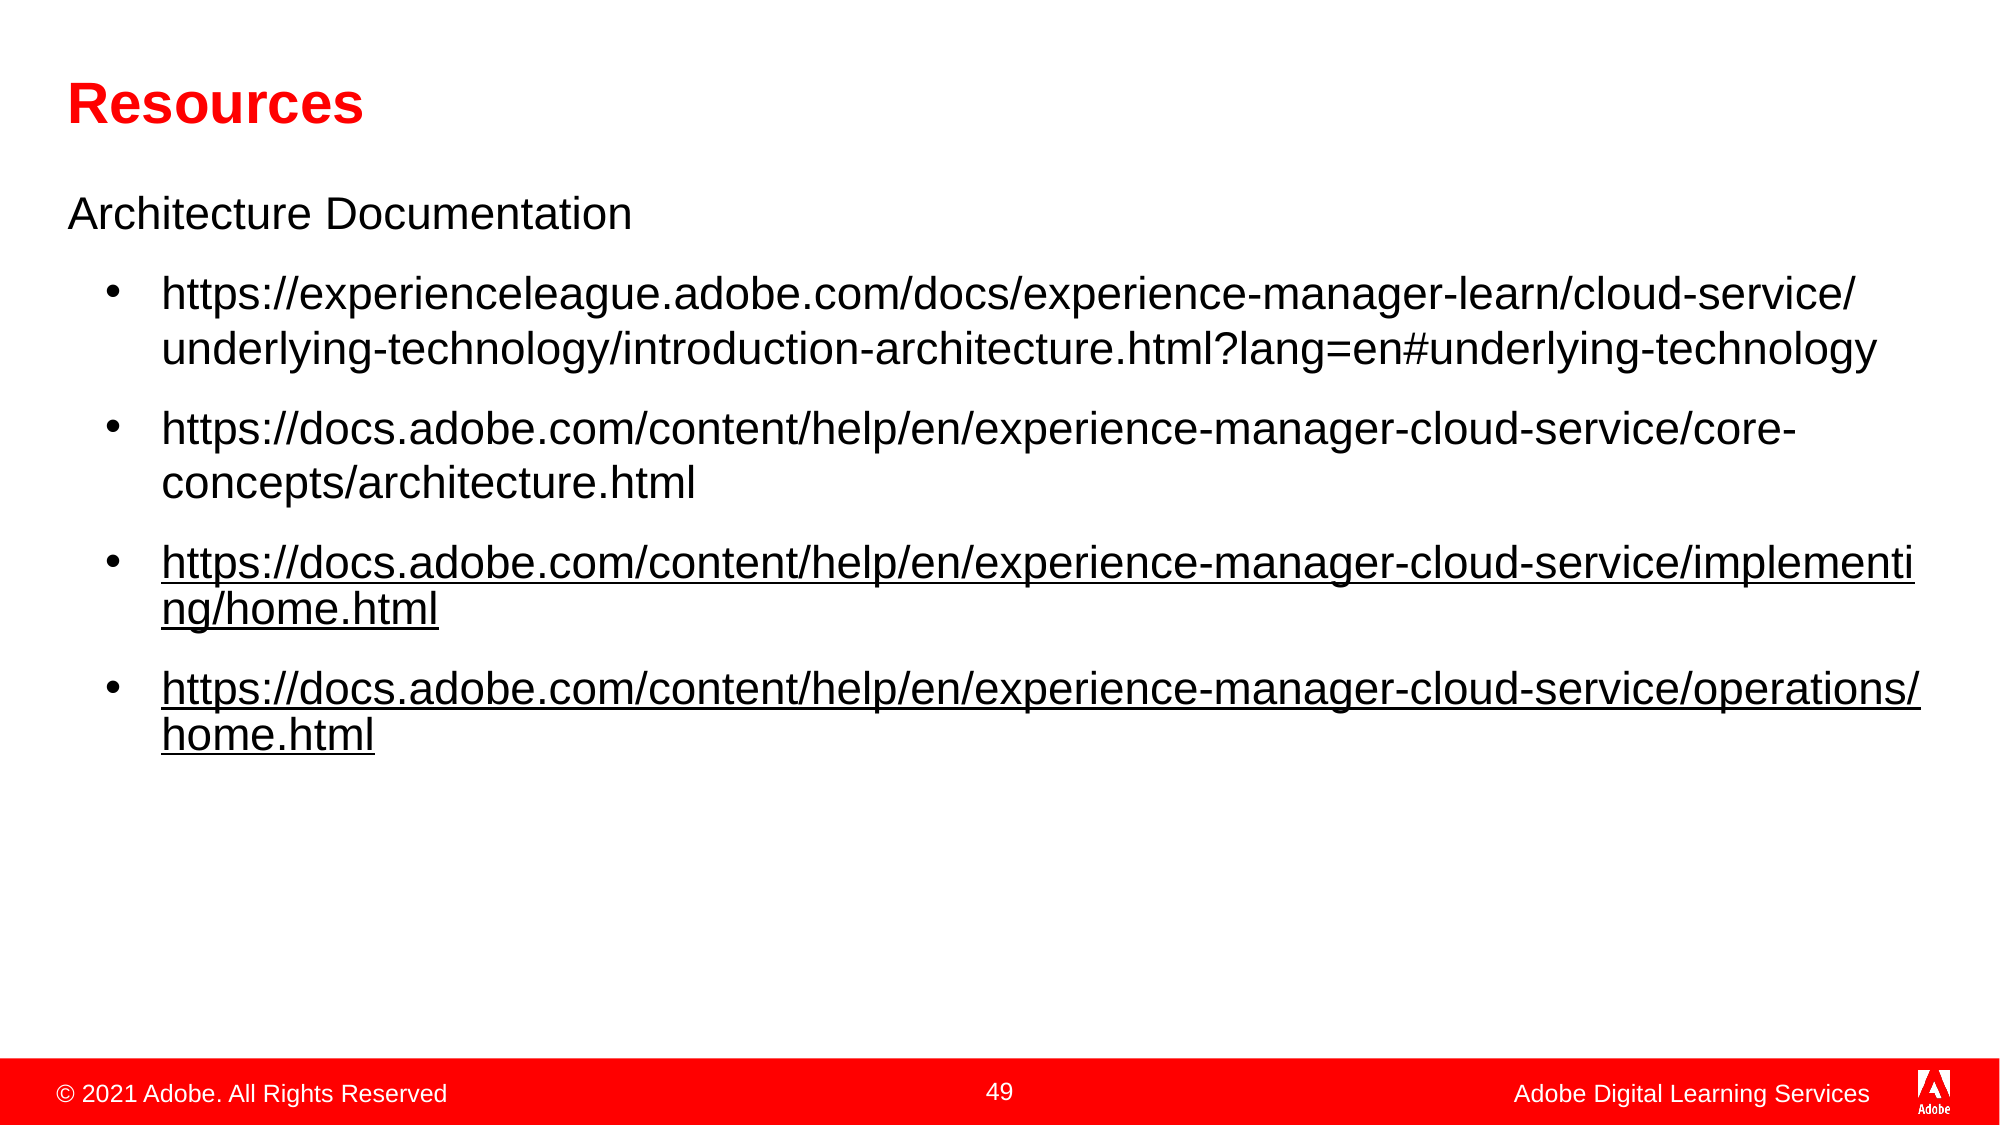

# Resources
Architecture Documentation
https://experienceleague.adobe.com/docs/experience-manager-learn/cloud-service/underlying-technology/introduction-architecture.html?lang=en#underlying-technology
https://docs.adobe.com/content/help/en/experience-manager-cloud-service/core-concepts/architecture.html
https://docs.adobe.com/content/help/en/experience-manager-cloud-service/implementing/home.html
https://docs.adobe.com/content/help/en/experience-manager-cloud-service/operations/home.html